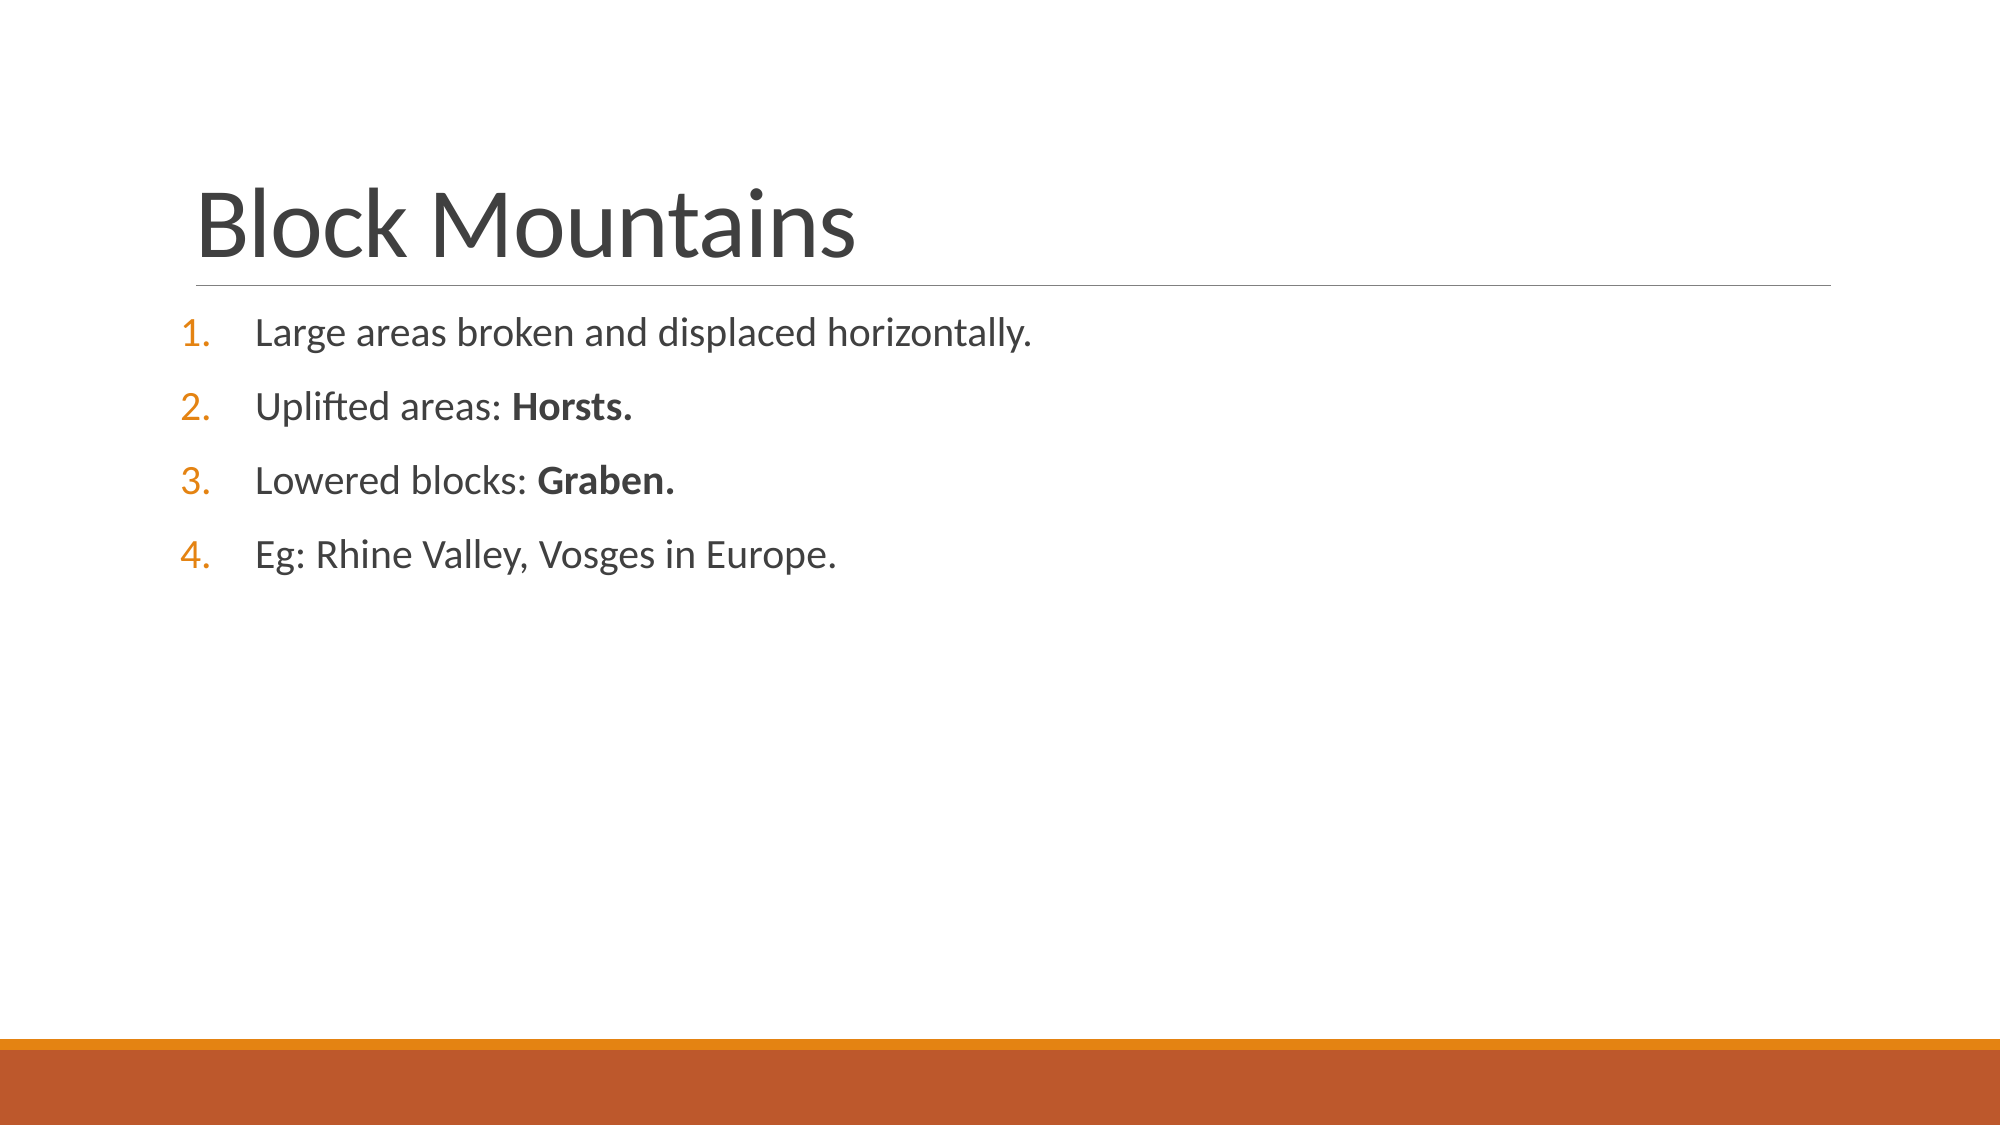

# Block Mountains
Large areas broken and displaced horizontally.
Uplifted areas: Horsts.
Lowered blocks: Graben.
Eg: Rhine Valley, Vosges in Europe.